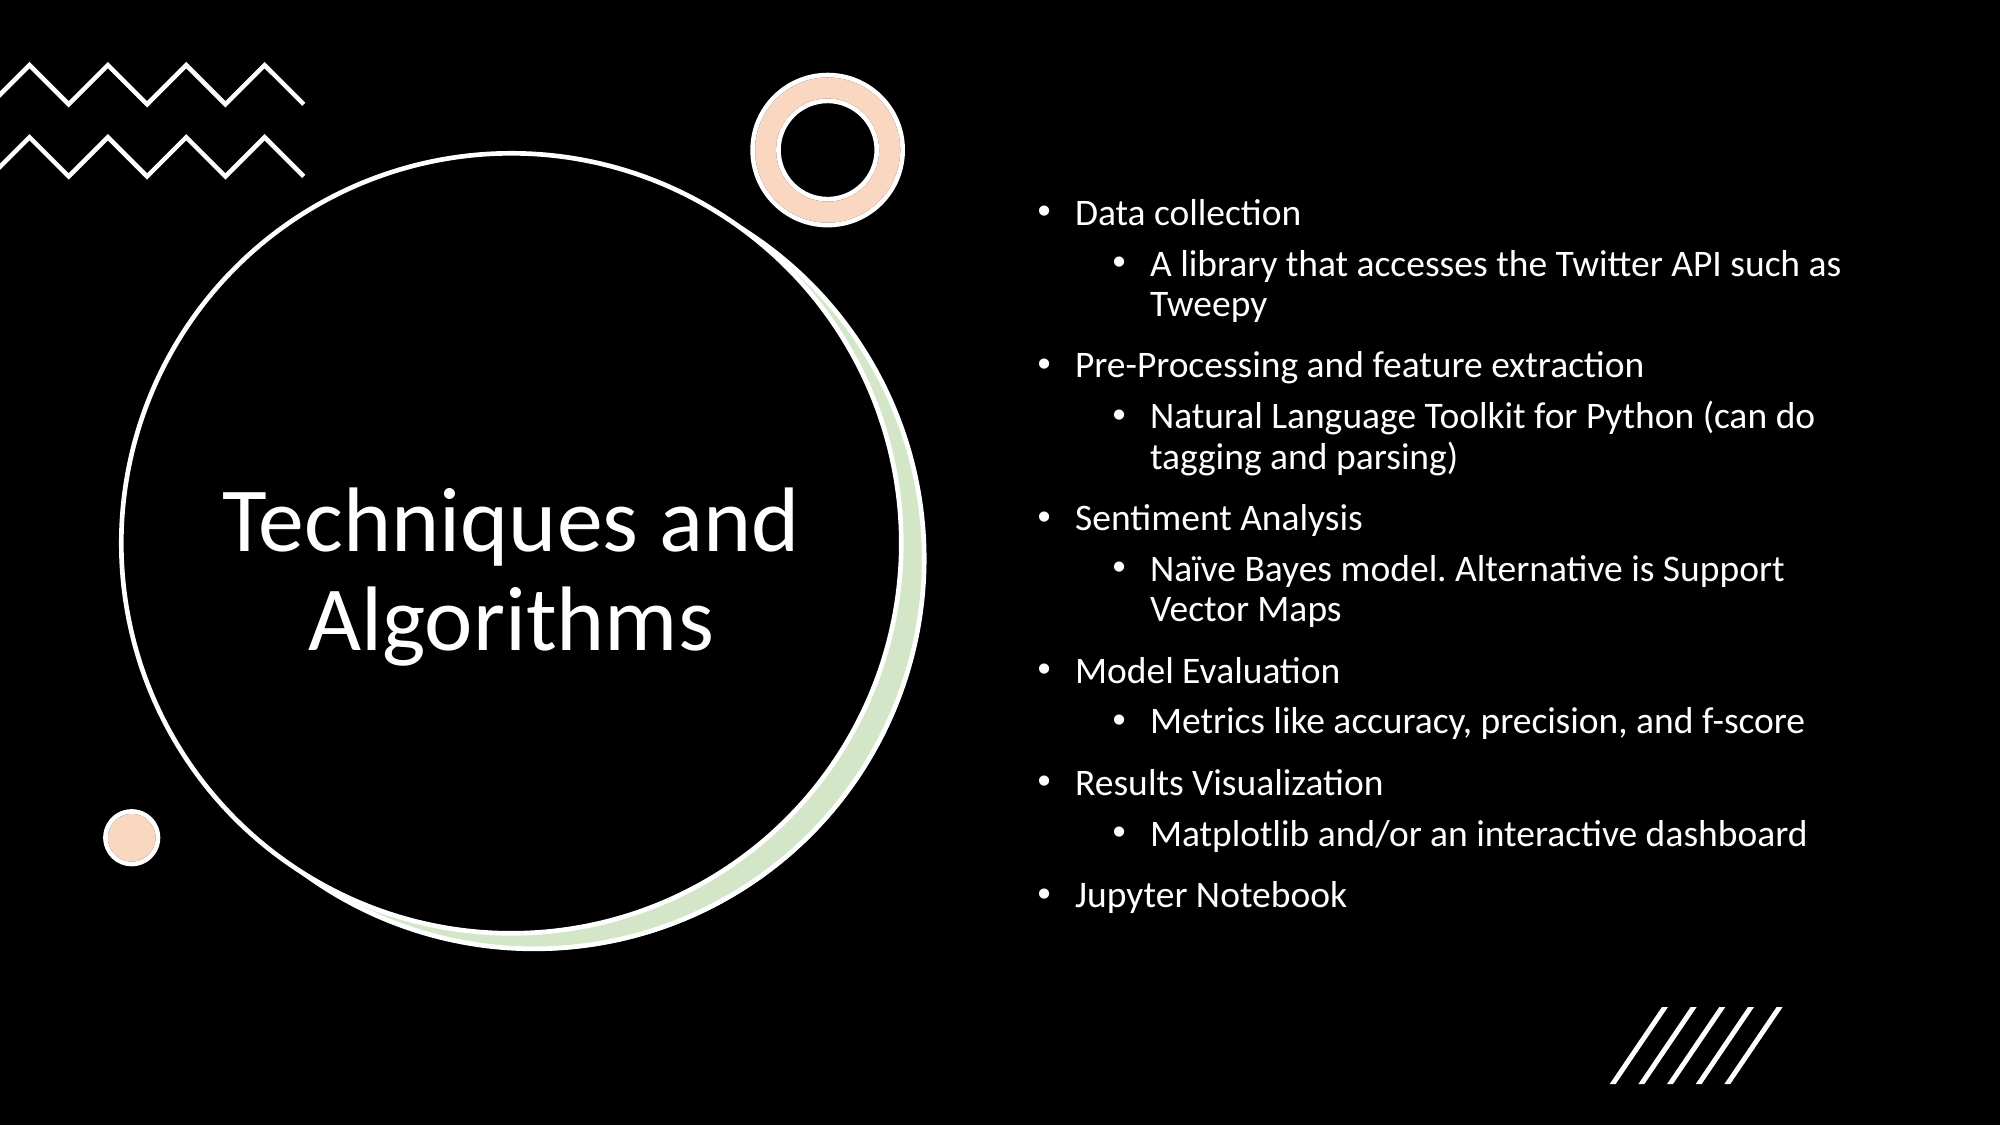

Data collection
A library that accesses the Twitter API such as Tweepy
Pre-Processing and feature extraction
Natural Language Toolkit for Python (can do tagging and parsing)
Sentiment Analysis
Naïve Bayes model. Alternative is Support Vector Maps
Model Evaluation
Metrics like accuracy, precision, and f-score
Results Visualization
Matplotlib and/or an interactive dashboard
Jupyter Notebook

# Techniques and Algorithms